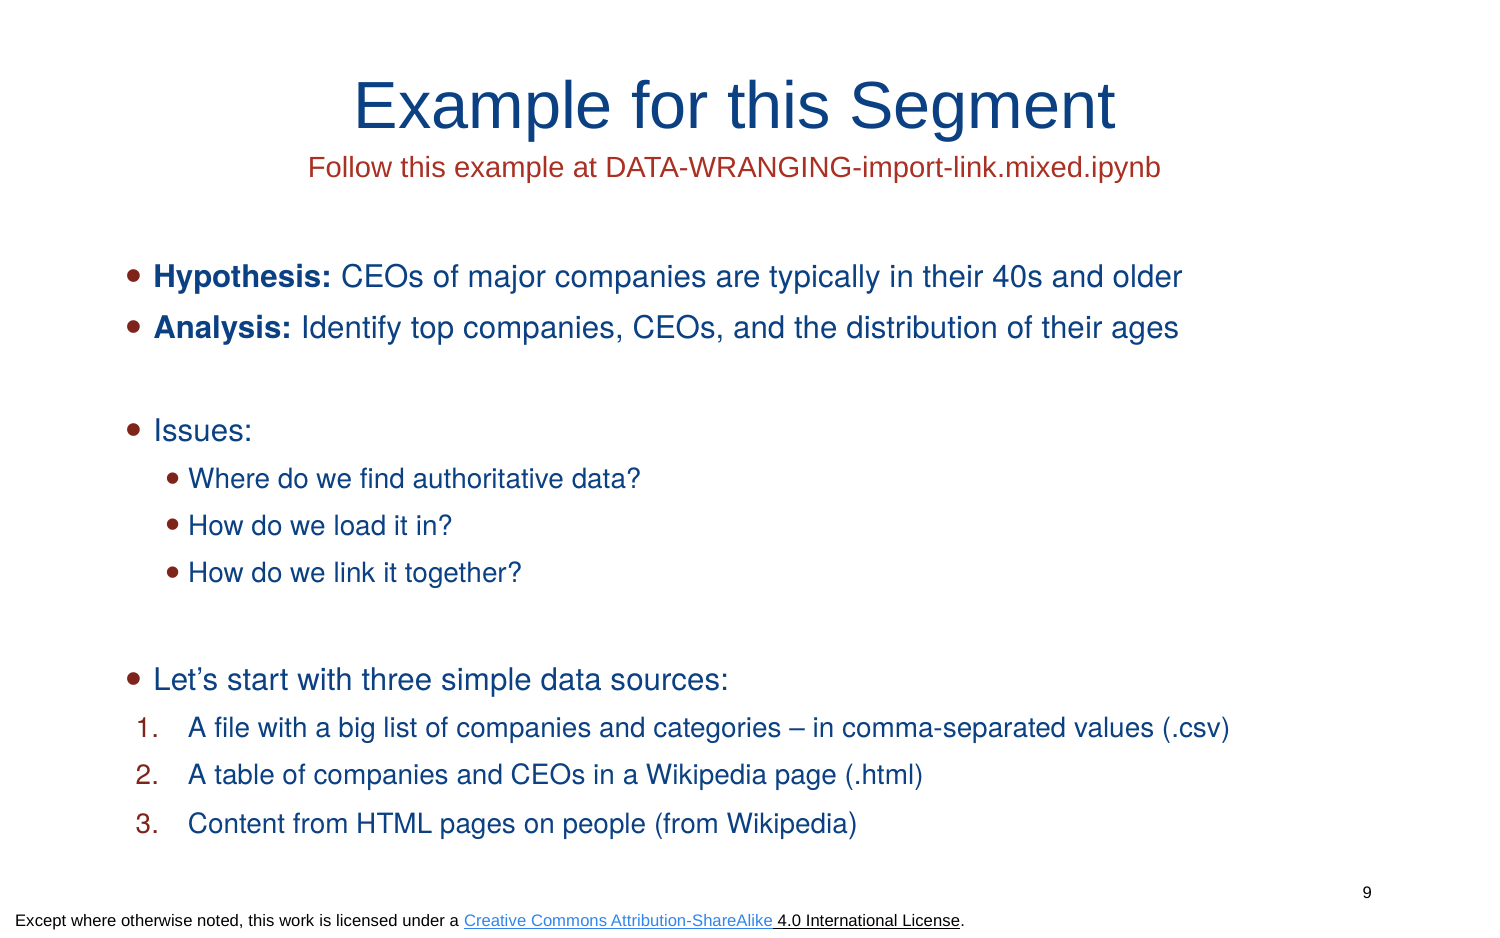

# Example for this Segment
Follow this example at DATA-WRANGING-import-link.mixed.ipynb

Hypothesis: CEOs of major companies are typically in their 40s and older
Analysis: Identify top companies, CEOs, and the distribution of their ages

Issues:
Where do we find authoritative data?
How do we load it in?
How do we link it together?

Let’s start with three simple data sources:
A file with a big list of companies and categories – in comma-separated values (.csv)
A table of companies and CEOs in a Wikipedia page (.html)
Content from HTML pages on people (from Wikipedia)
9